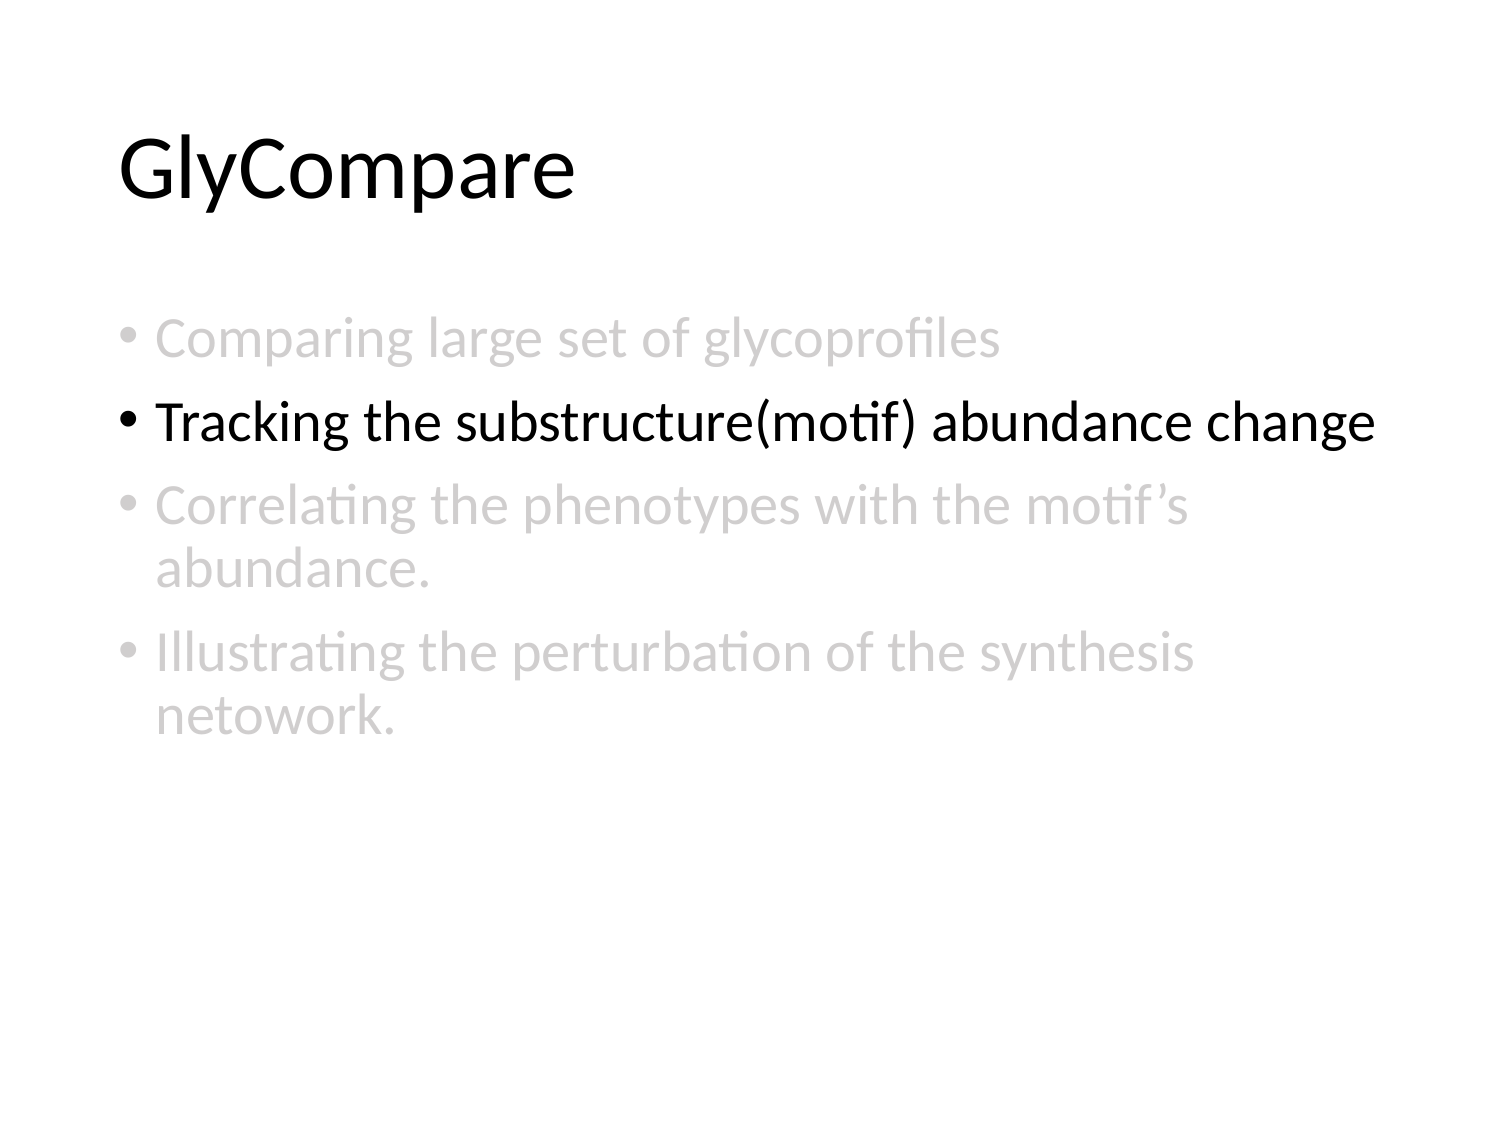

# GlyCompare
Comparing large set of glycoprofiles
Tracking the substructure(motif) abundance change
Correlating the phenotypes with the motif’s abundance.
Illustrating the perturbation of the synthesis netowork.